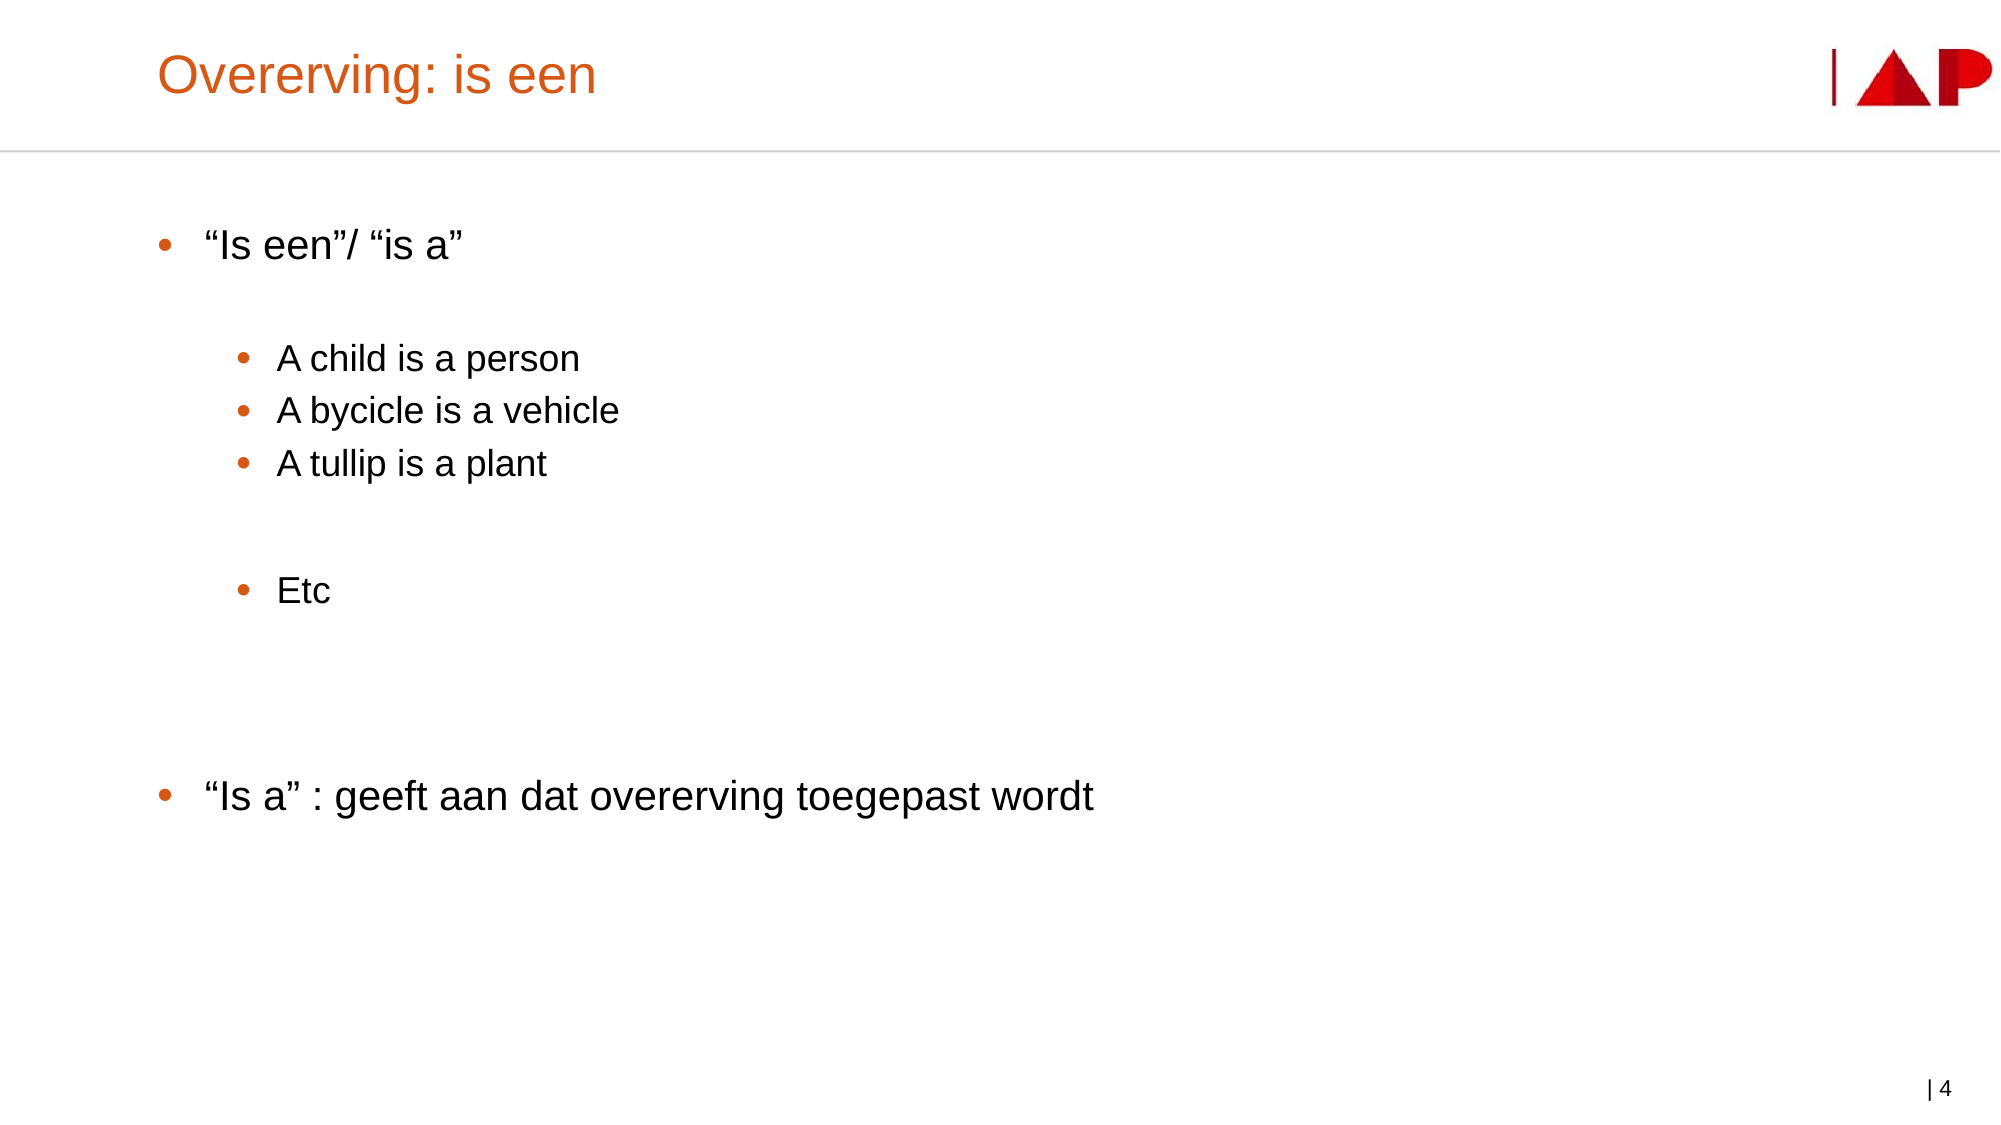

# Overerving: is een
“Is een”/ “is a”

A child is a person
A bycicle is a vehicle
A tullip is a plant

Etc

“Is a” : geeft aan dat overerving toegepast wordt
| 4